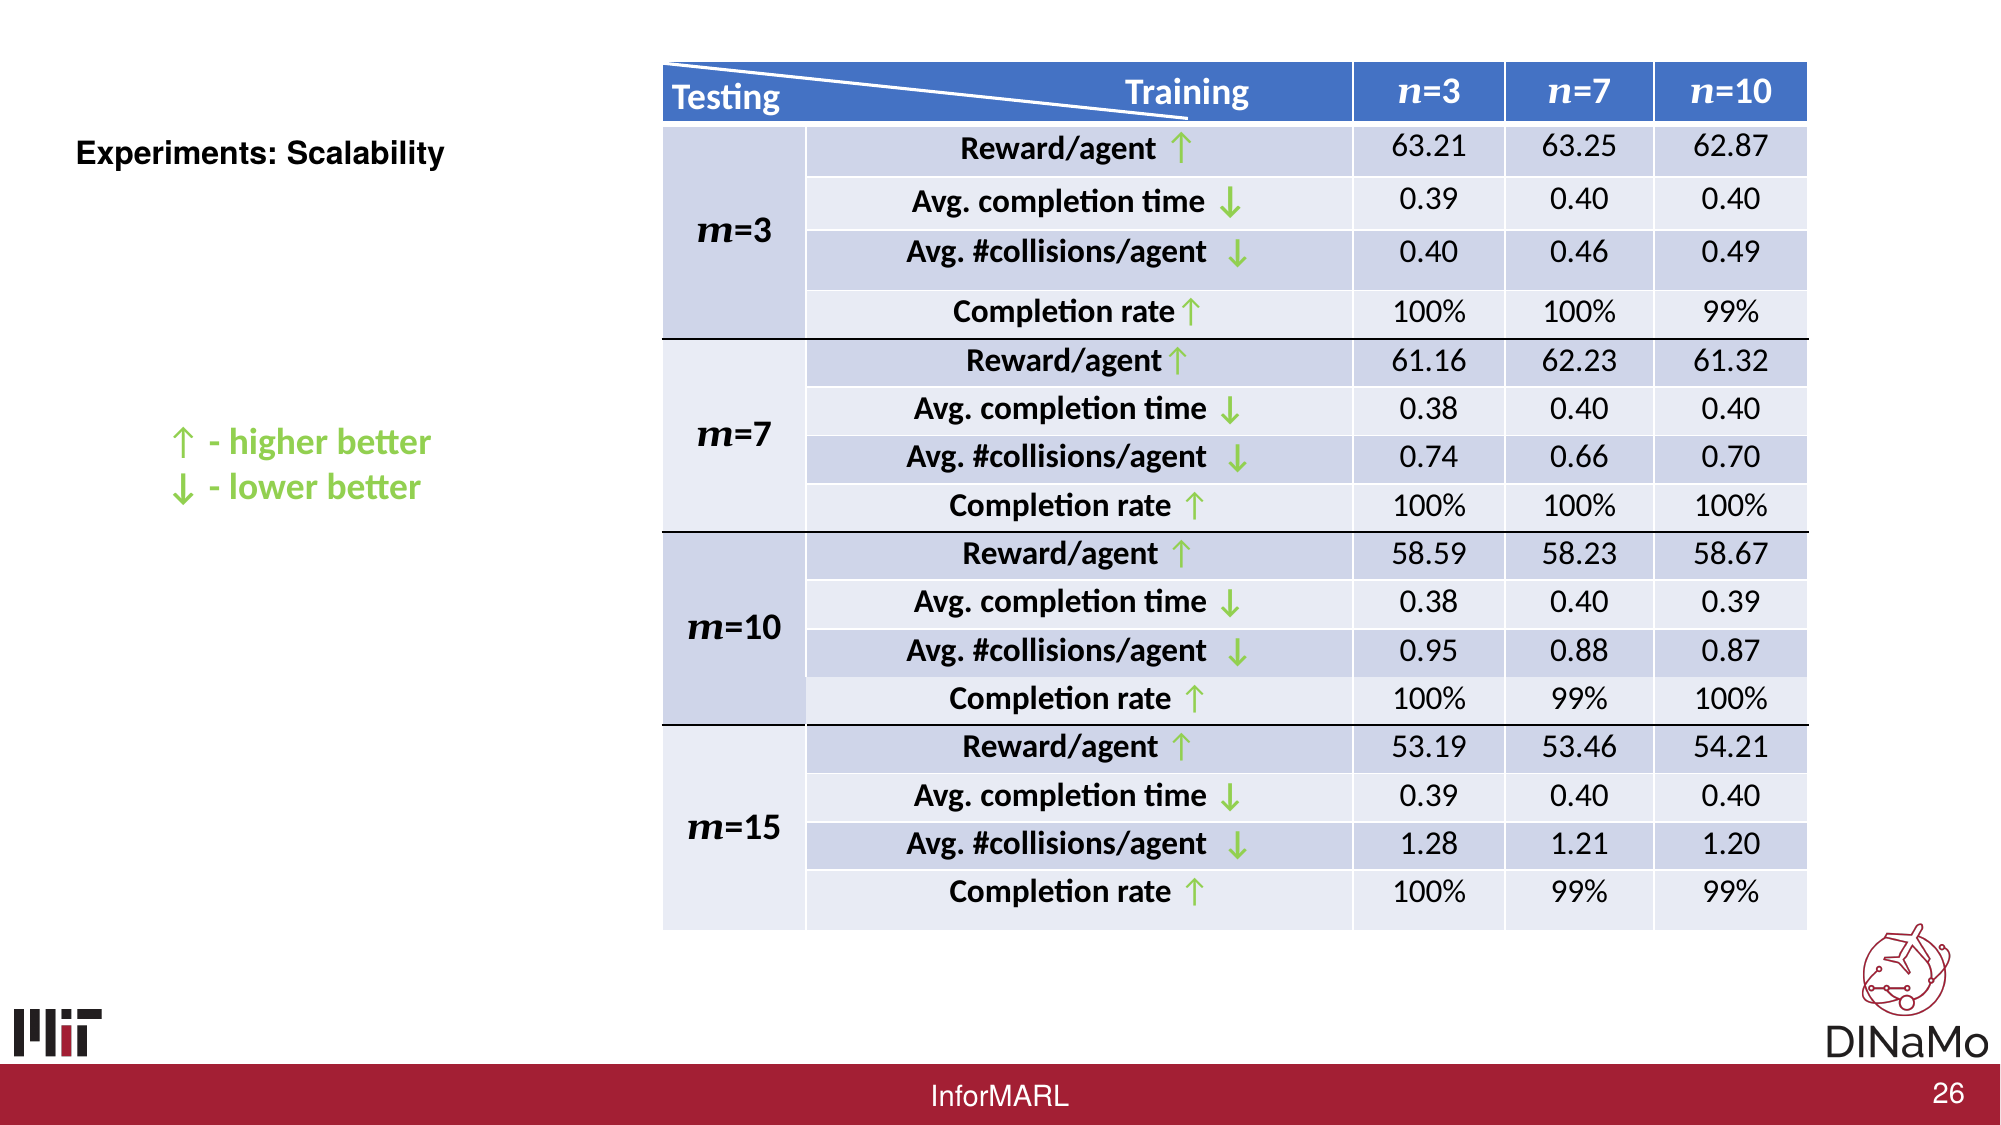

Training
|  |  | n=3 | n=7 | n=10 |
| --- | --- | --- | --- | --- |
| m=3 | Reward/agent ↑ | 63.21 | 63.25 | 62.87 |
|  | Avg. completion time ↓ | 0.39 | 0.40 | 0.40 |
|  | Avg. #collisions/agent ↓ | 0.40 | 0.46 | 0.49 |
|  | Completion rate↑ | 100% | 100% | 99% |
| m=7 | Reward/agent↑ | 61.16 | 62.23 | 61.32 |
|  | Avg. completion time ↓ | 0.38 | 0.40 | 0.40 |
|  | Avg. #collisions/agent ↓ | 0.74 | 0.66 | 0.70 |
|  | Completion rate ↑ | 100% | 100% | 100% |
| m=10 | Reward/agent ↑ | 58.59 | 58.23 | 58.67 |
|  | Avg. completion time ↓ | 0.38 | 0.40 | 0.39 |
|  | Avg. #collisions/agent ↓ | 0.95 | 0.88 | 0.87 |
|  | Completion rate ↑ | 100% | 99% | 100% |
| m=15 | Reward/agent ↑ | 53.19 | 53.46 | 54.21 |
|  | Avg. completion time ↓ | 0.39 | 0.40 | 0.40 |
|  | Avg. #collisions/agent ↓ | 1.28 | 1.21 | 1.20 |
|  | Completion rate ↑ | 100% | 99% | 99% |
Testing
# Experiments: Scalability
↑ - higher better
↓ - lower better
InforMARL
26